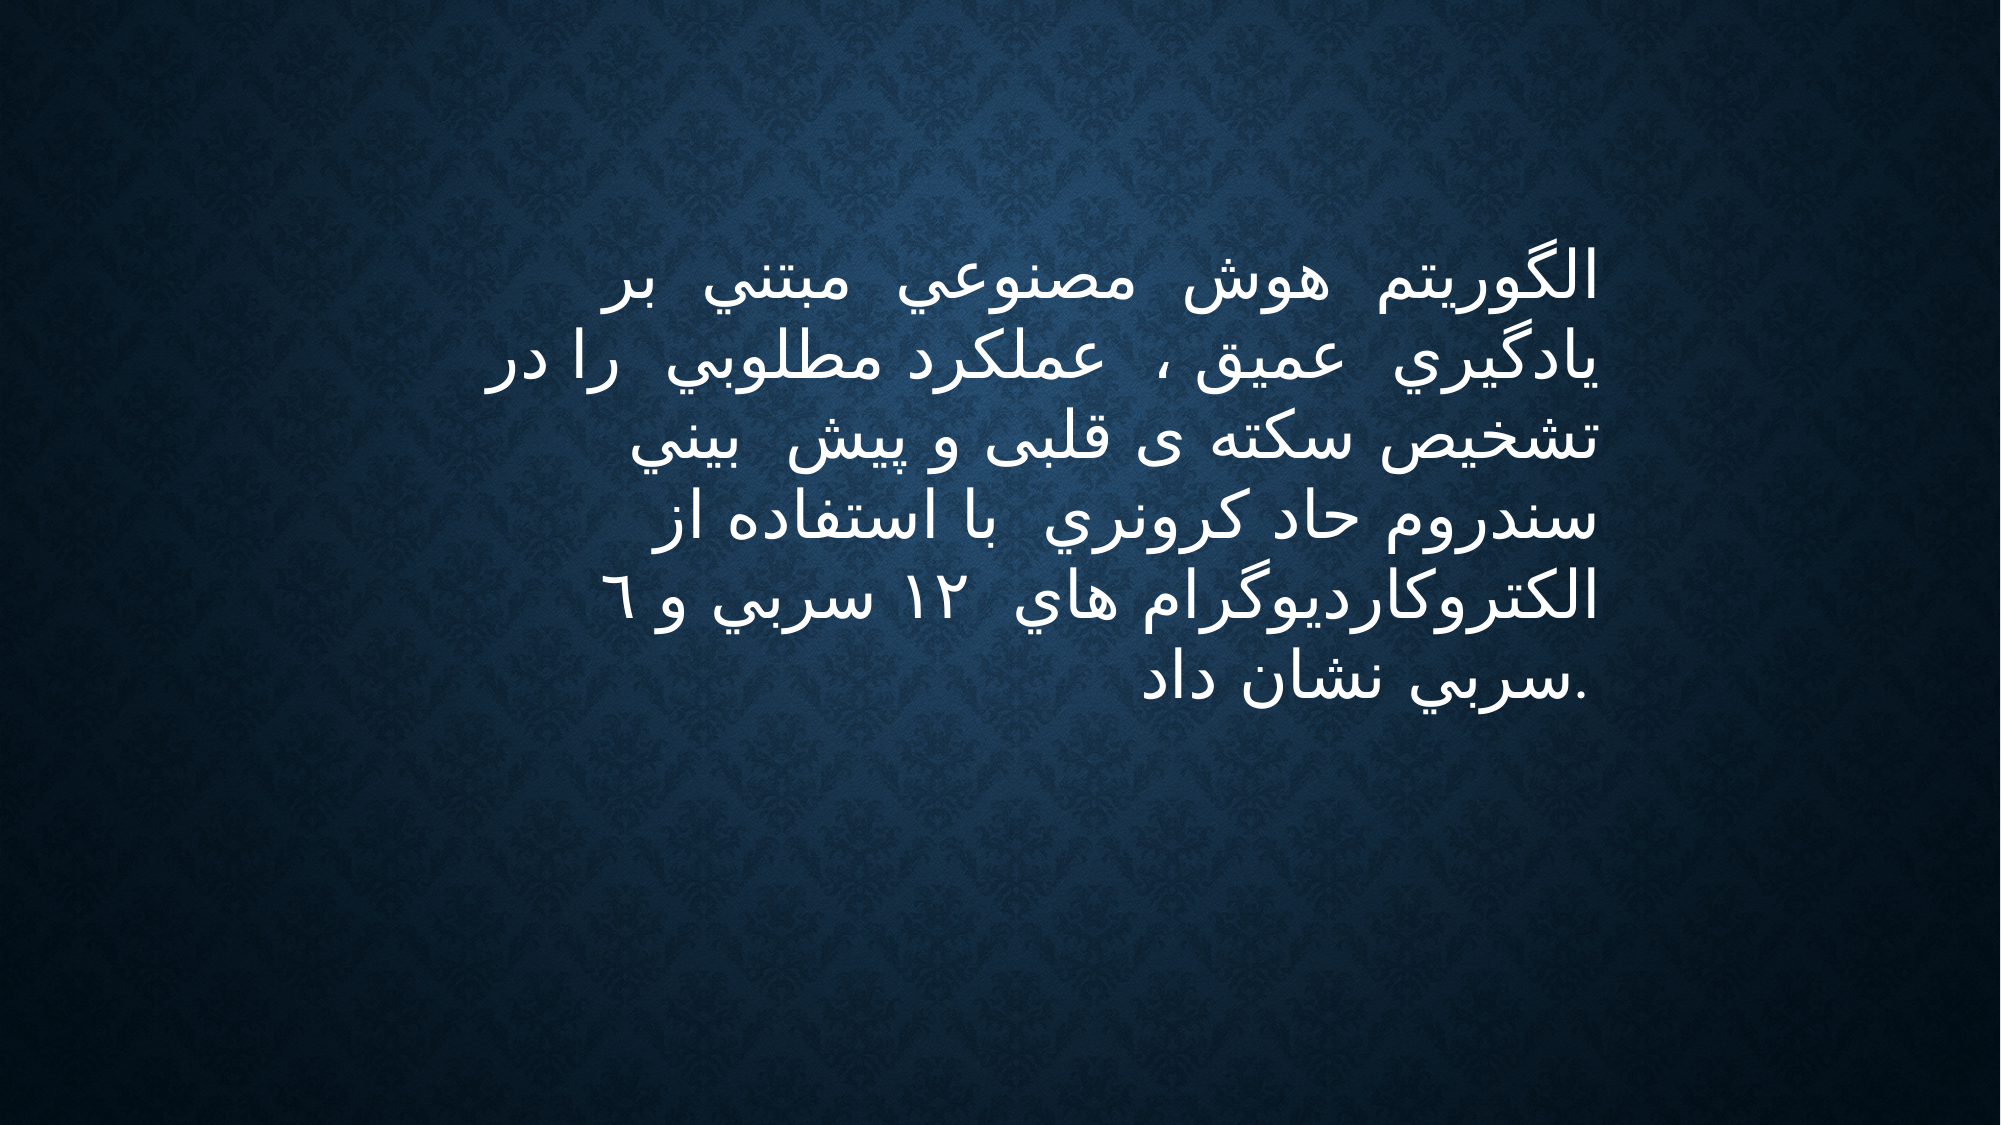

الگوريتم  هوش  مصنوعي  مبتني  بر يادگيري  عميق ،  عملکرد مطلوبي  را در تشخيص سکته ی قلبی و پيش  بيني  سندروم حاد کرونري  با استفاده از الکتروکاردیوگرام هاي  ١٢ سربي و ٦ سربي نشان داد.